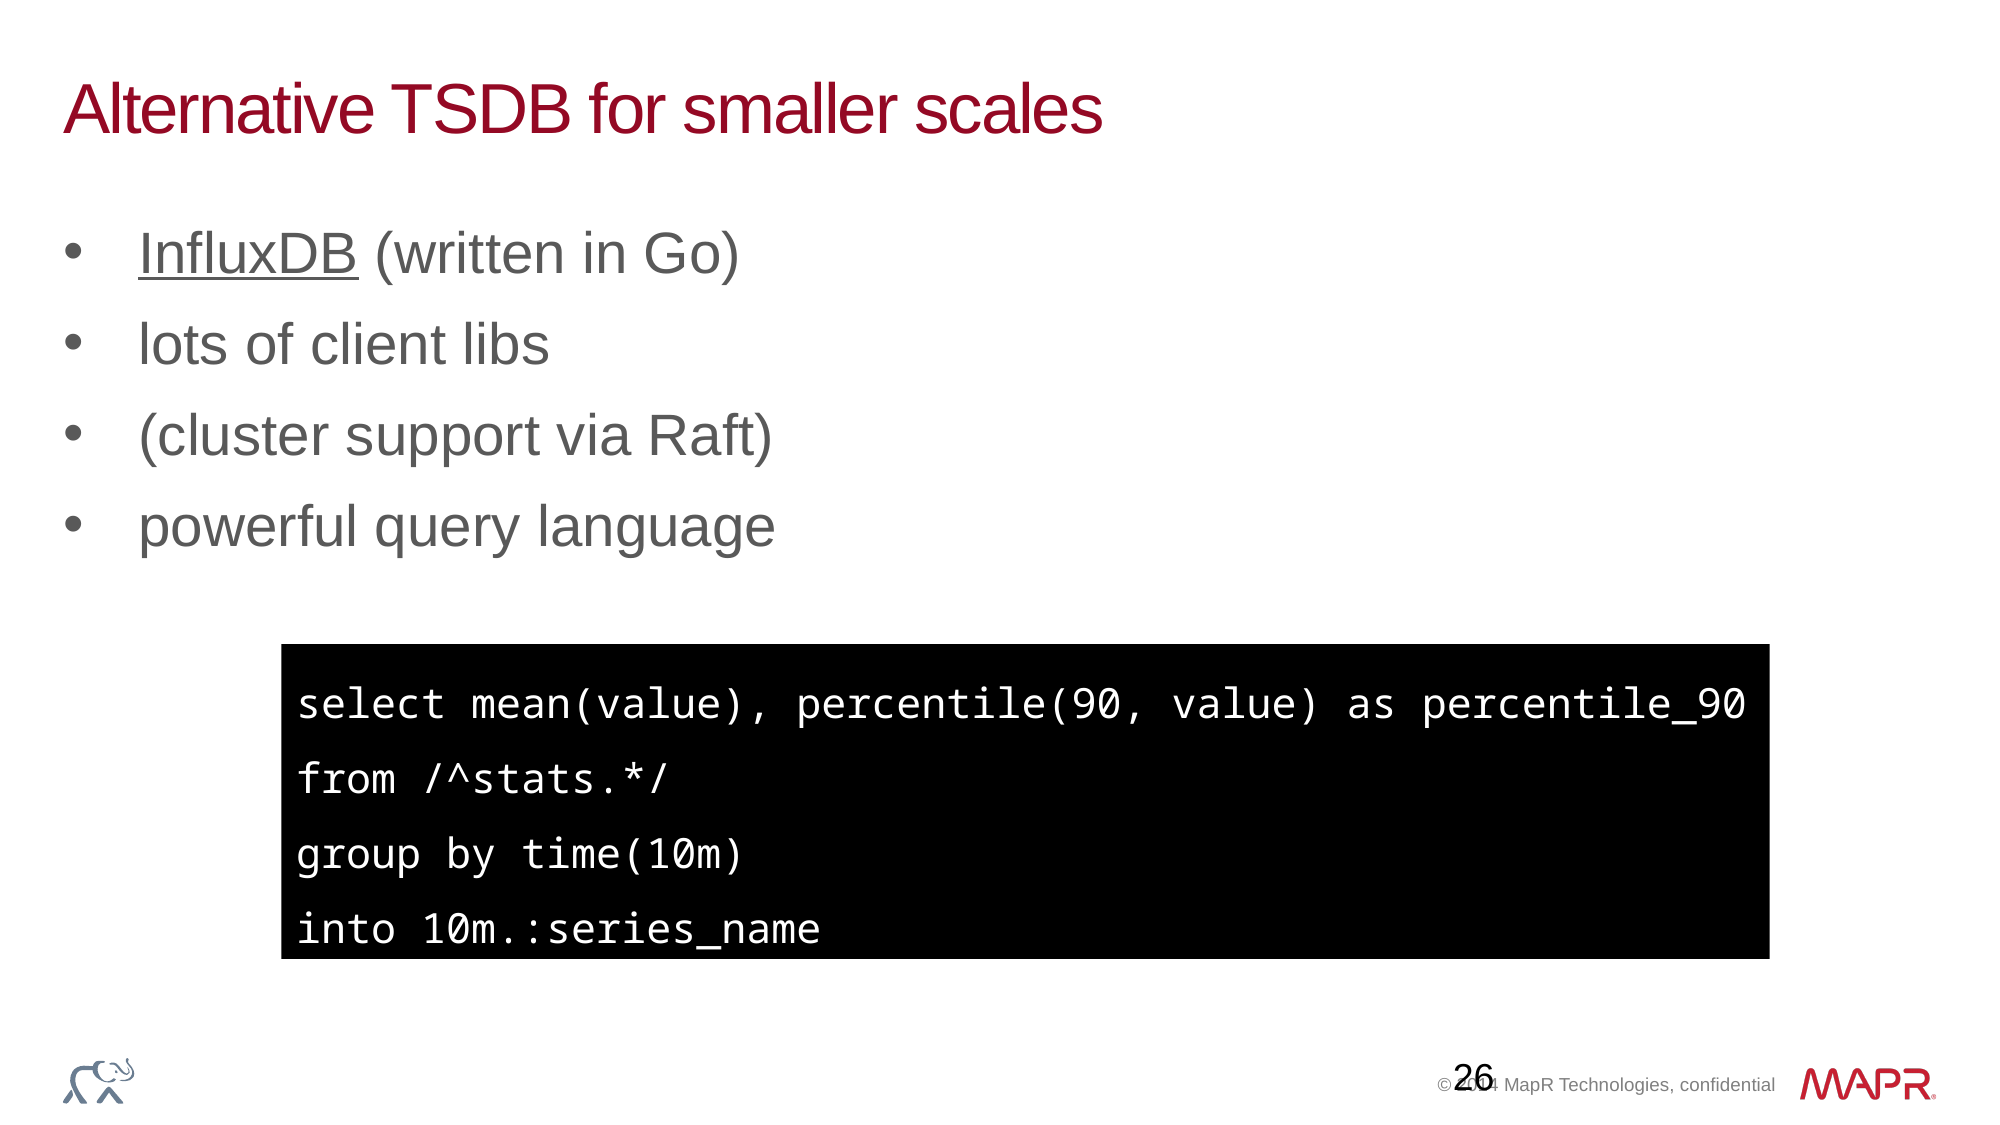

# Alternative TSDB for smaller scales
InfluxDB (written in Go)
lots of client libs
(cluster support via Raft)
powerful query language

select mean(value), percentile(90, value) as percentile_90
from /^stats.*/
group by time(10m)
into 10m.:series_name
26